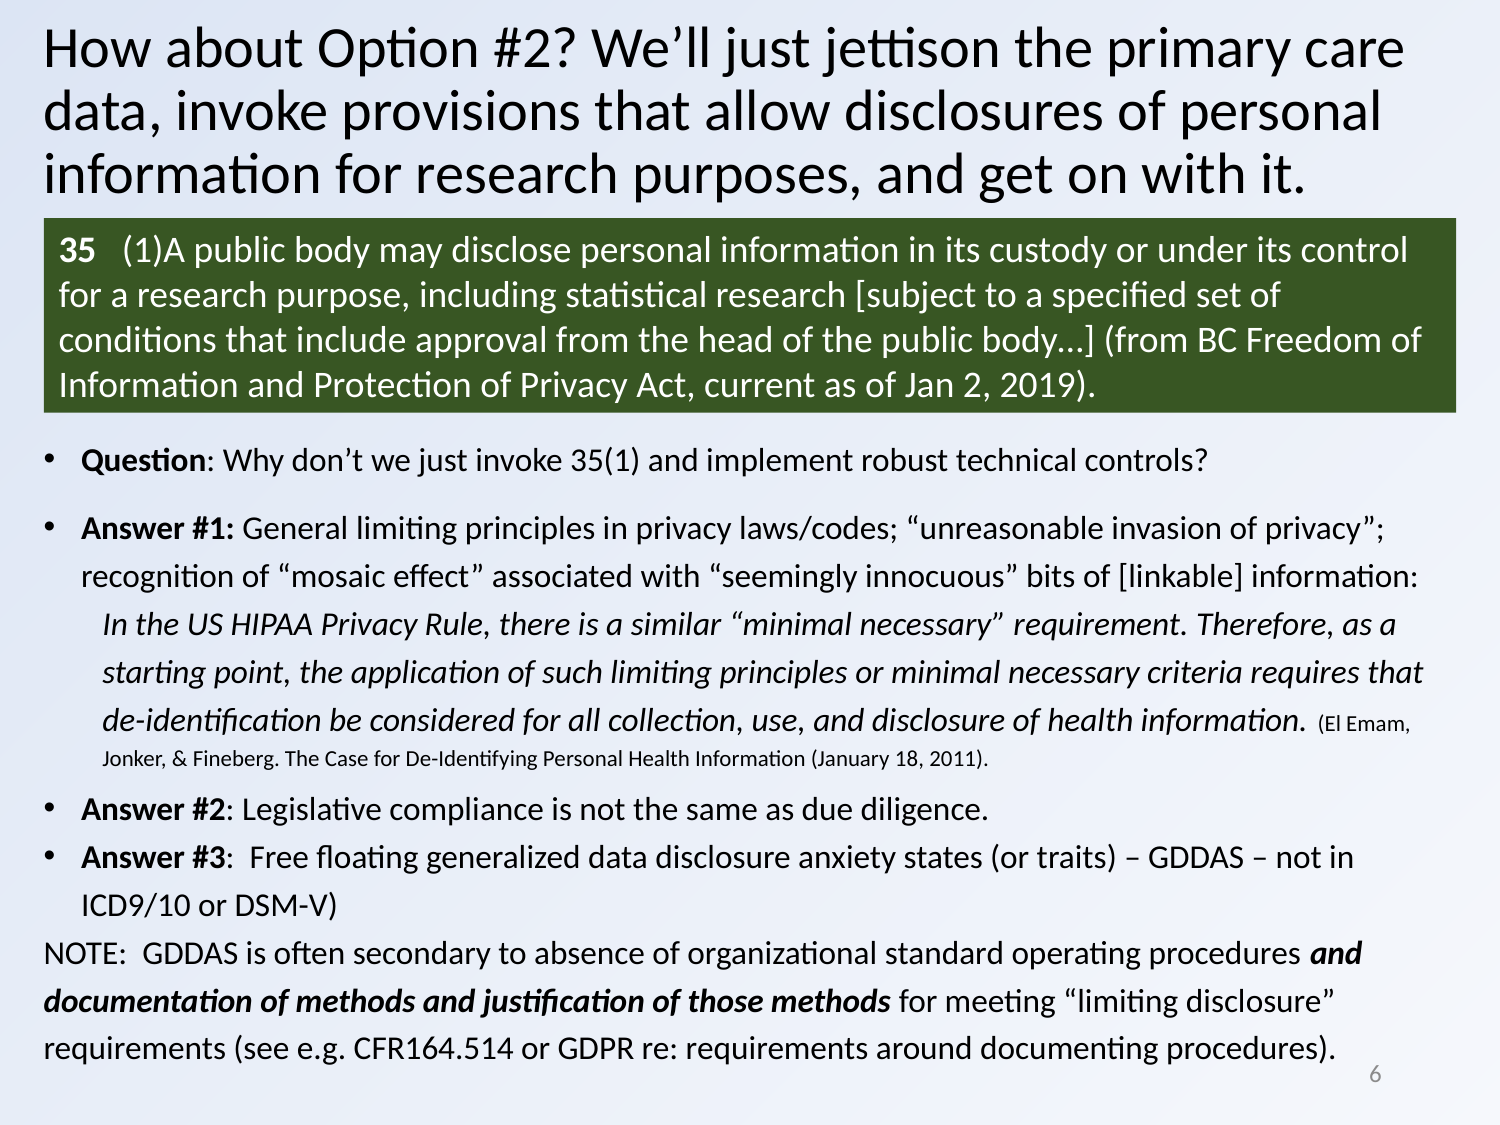

# How about Option #2? We’ll just jettison the primary care data, invoke provisions that allow disclosures of personal information for research purposes, and get on with it.
35   (1)A public body may disclose personal information in its custody or under its control for a research purpose, including statistical research [subject to a specified set of conditions that include approval from the head of the public body…] (from BC Freedom of Information and Protection of Privacy Act, current as of Jan 2, 2019).
Question: Why don’t we just invoke 35(1) and implement robust technical controls?
Answer #1: General limiting principles in privacy laws/codes; “unreasonable invasion of privacy”; recognition of “mosaic effect” associated with “seemingly innocuous” bits of [linkable] information:
In the US HIPAA Privacy Rule, there is a similar “minimal necessary” requirement. Therefore, as a starting point, the application of such limiting principles or minimal necessary criteria requires that de-identification be considered for all collection, use, and disclosure of health information. (El Emam, Jonker, & Fineberg. The Case for De-Identifying Personal Health Information (January 18, 2011).
Answer #2: Legislative compliance is not the same as due diligence.
Answer #3:  Free floating generalized data disclosure anxiety states (or traits) – GDDAS – not in ICD9/10 or DSM-V)
NOTE:  GDDAS is often secondary to absence of organizational standard operating procedures and documentation of methods and justification of those methods for meeting “limiting disclosure” requirements (see e.g. CFR164.514 or GDPR re: requirements around documenting procedures).
6